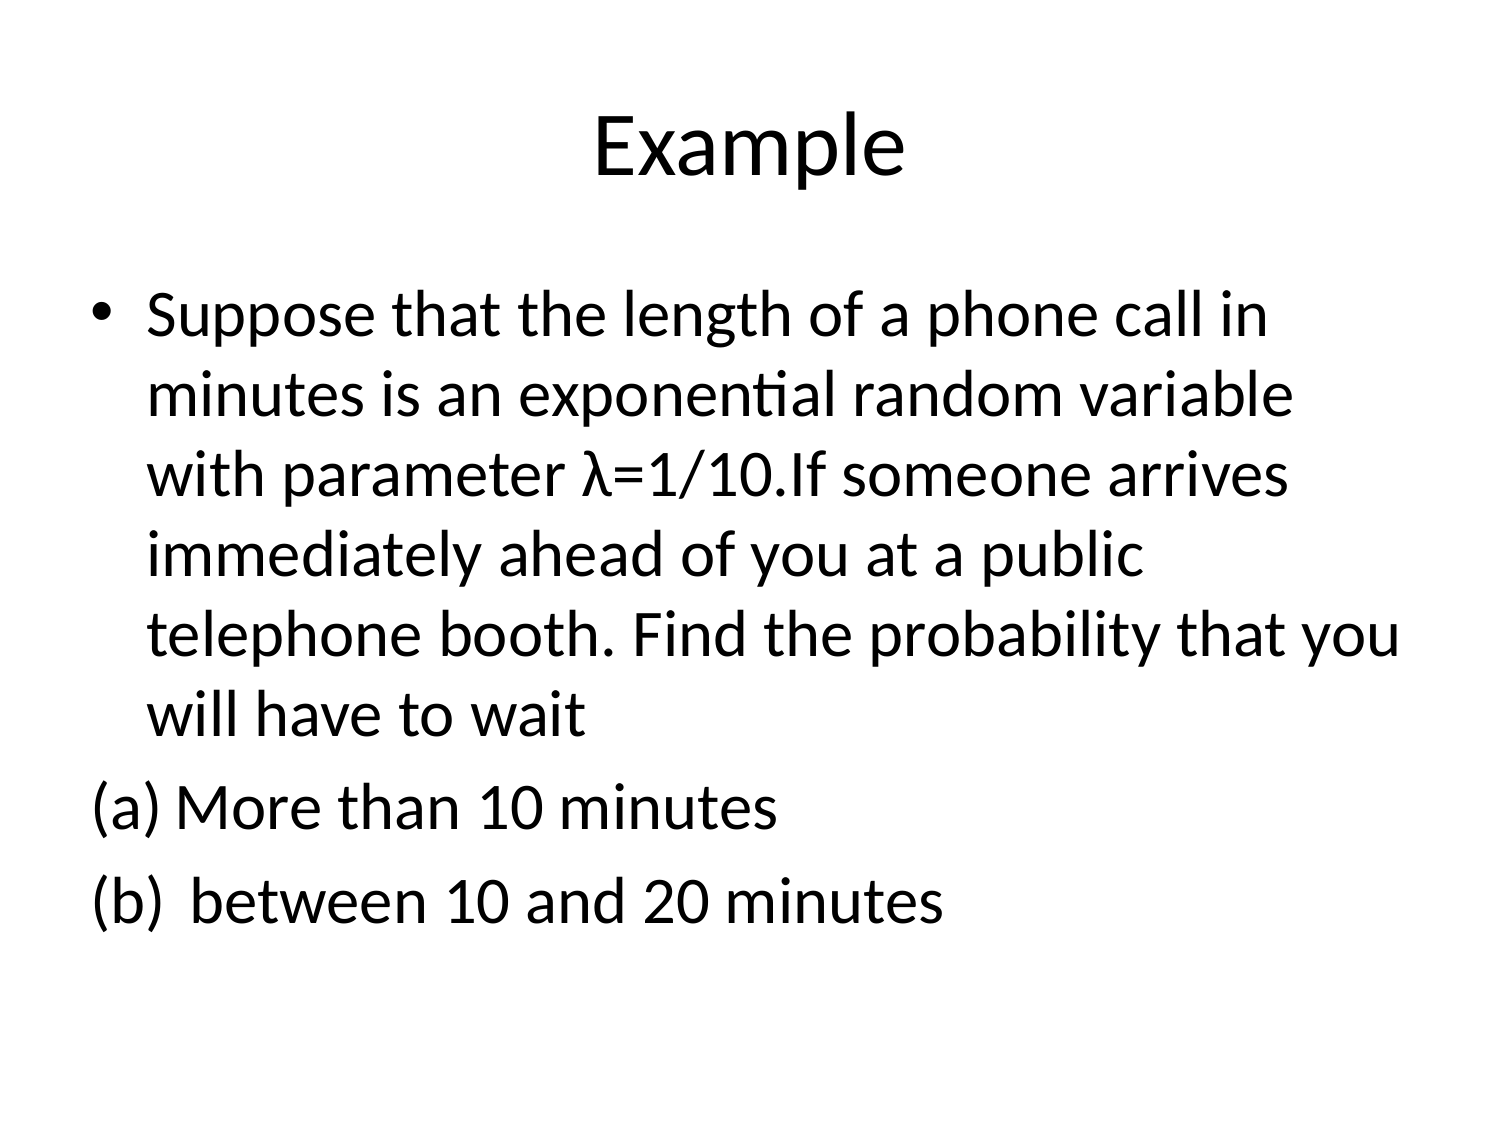

# Example
Suppose that the length of a phone call in minutes is an exponential random variable with parameter λ=1/10.If someone arrives immediately ahead of you at a public telephone booth. Find the probability that you will have to wait
More than 10 minutes
 between 10 and 20 minutes